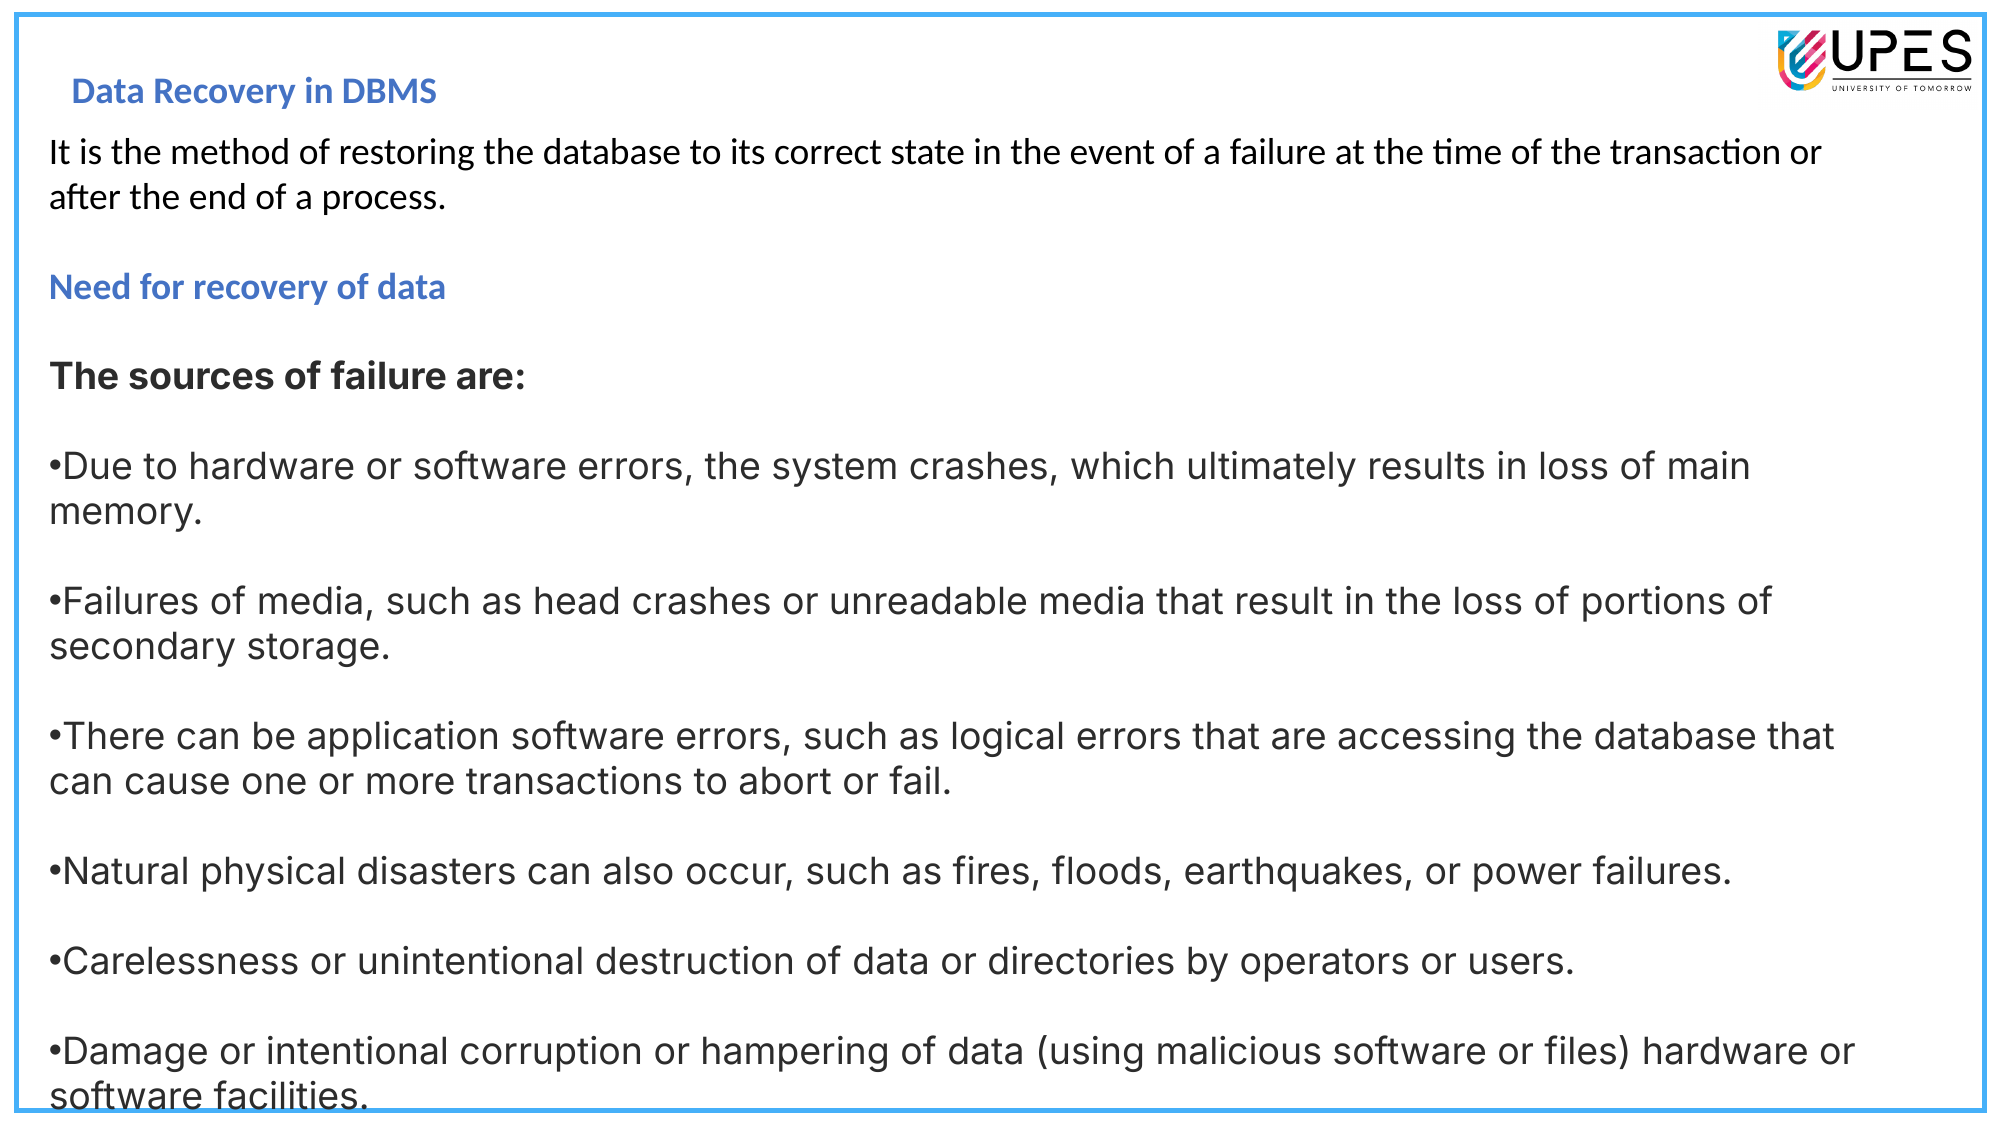

Data Recovery in DBMS
It is the method of restoring the database to its correct state in the event of a failure at the time of the transaction or after the end of a process.

Need for recovery of data

The sources of failure are:

Due to hardware or software errors, the system crashes, which ultimately results in loss of main memory.

Failures of media, such as head crashes or unreadable media that result in the loss of portions of secondary storage.

There can be application software errors, such as logical errors that are accessing the database that can cause one or more transactions to abort or fail.

Natural physical disasters can also occur, such as fires, floods, earthquakes, or power failures.

Carelessness or unintentional destruction of data or directories by operators or users.

Damage or intentional corruption or hampering of data (using malicious software or files) hardware or software facilities.